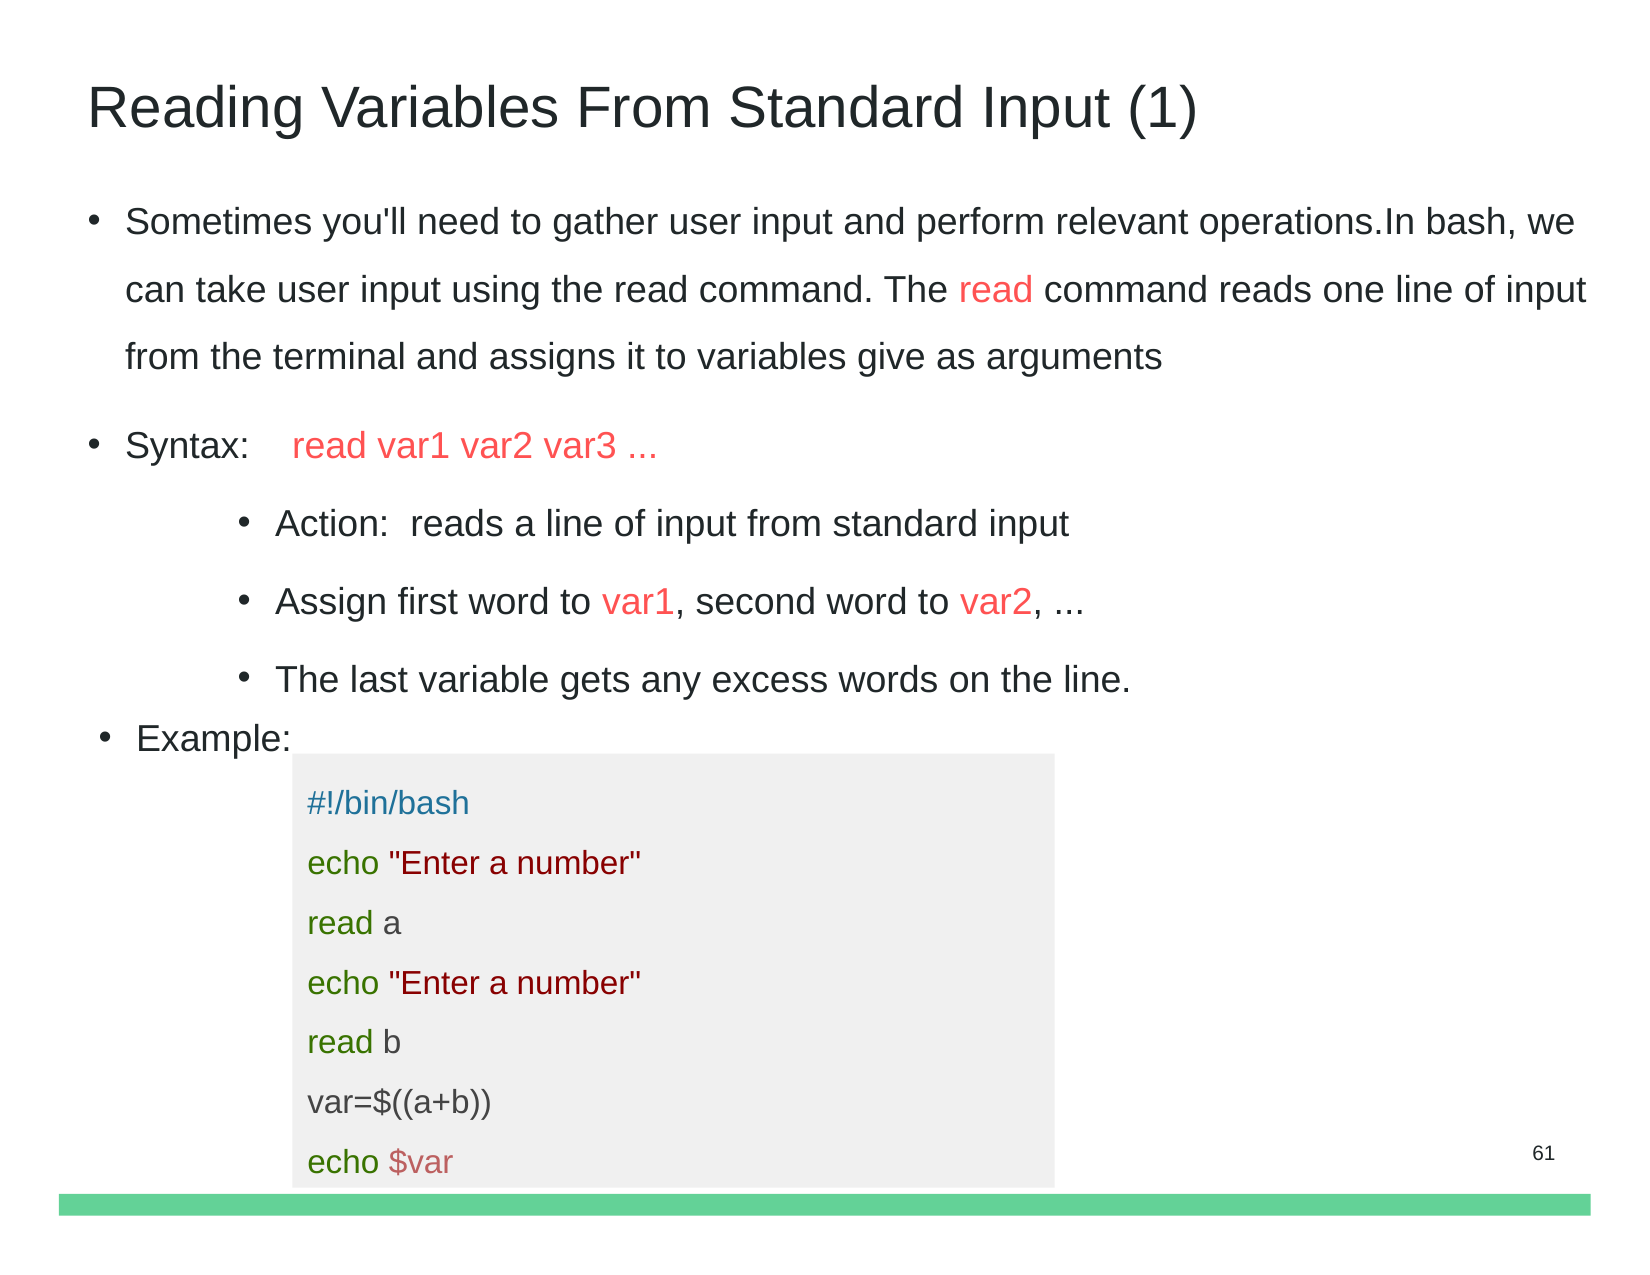

# Reading Variables From Standard Input (1)
Sometimes you'll need to gather user input and perform relevant operations.In bash, we can take user input using the read command. The read command reads one line of input from the terminal and assigns it to variables give as arguments
Syntax:    read var1 var2 var3 ...
Action:  reads a line of input from standard input
Assign first word to var1, second word to var2, ...
The last variable gets any excess words on the line.
Example:

#!/bin/bash
echo "Enter a number"
read a
echo "Enter a number"
read b
var=$((a+b))
echo $var
61